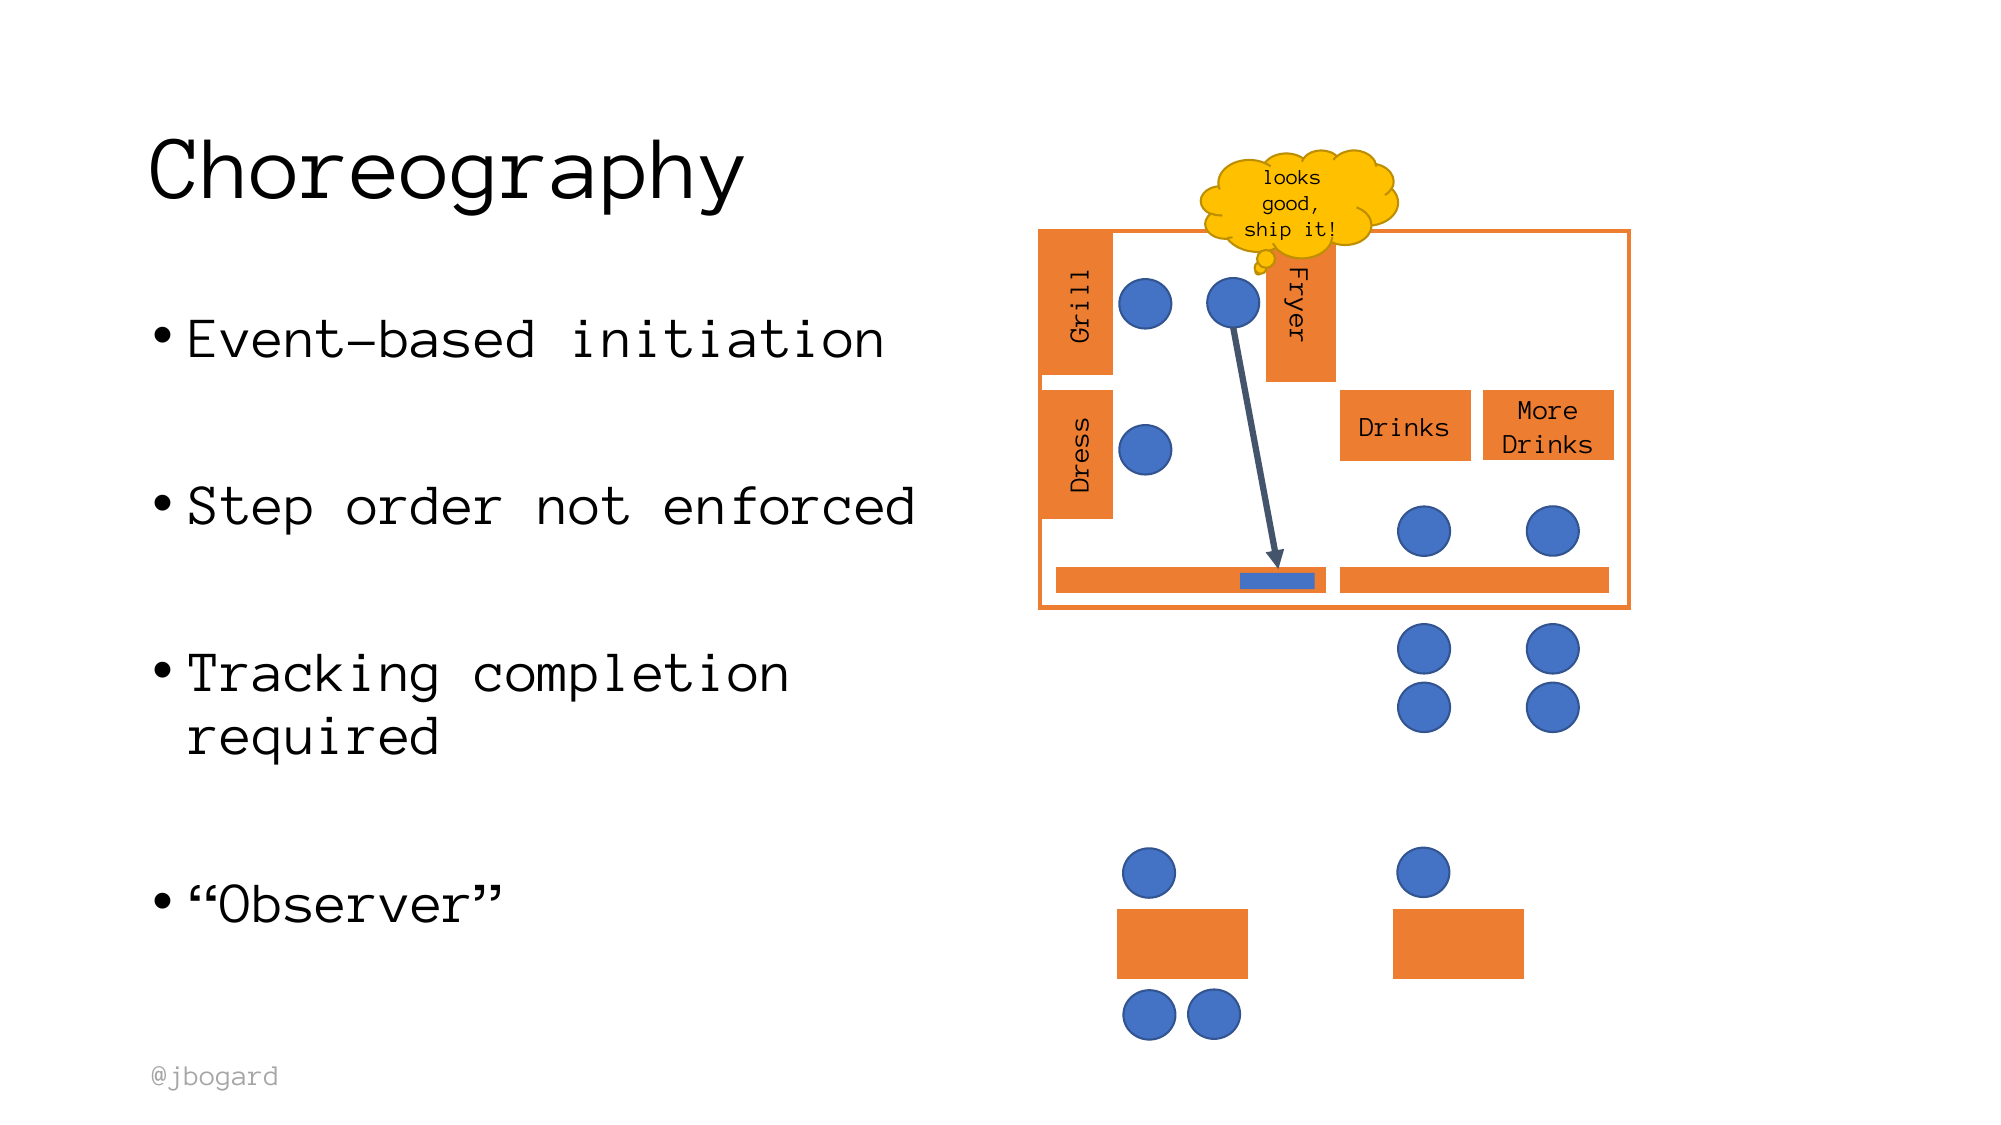

# Choreography
looks good, ship it!

Grill
Fryer

Event-based initiation

Step order not enforced

Tracking completion required

“Observer”
More Drinks
Drinks
Dress